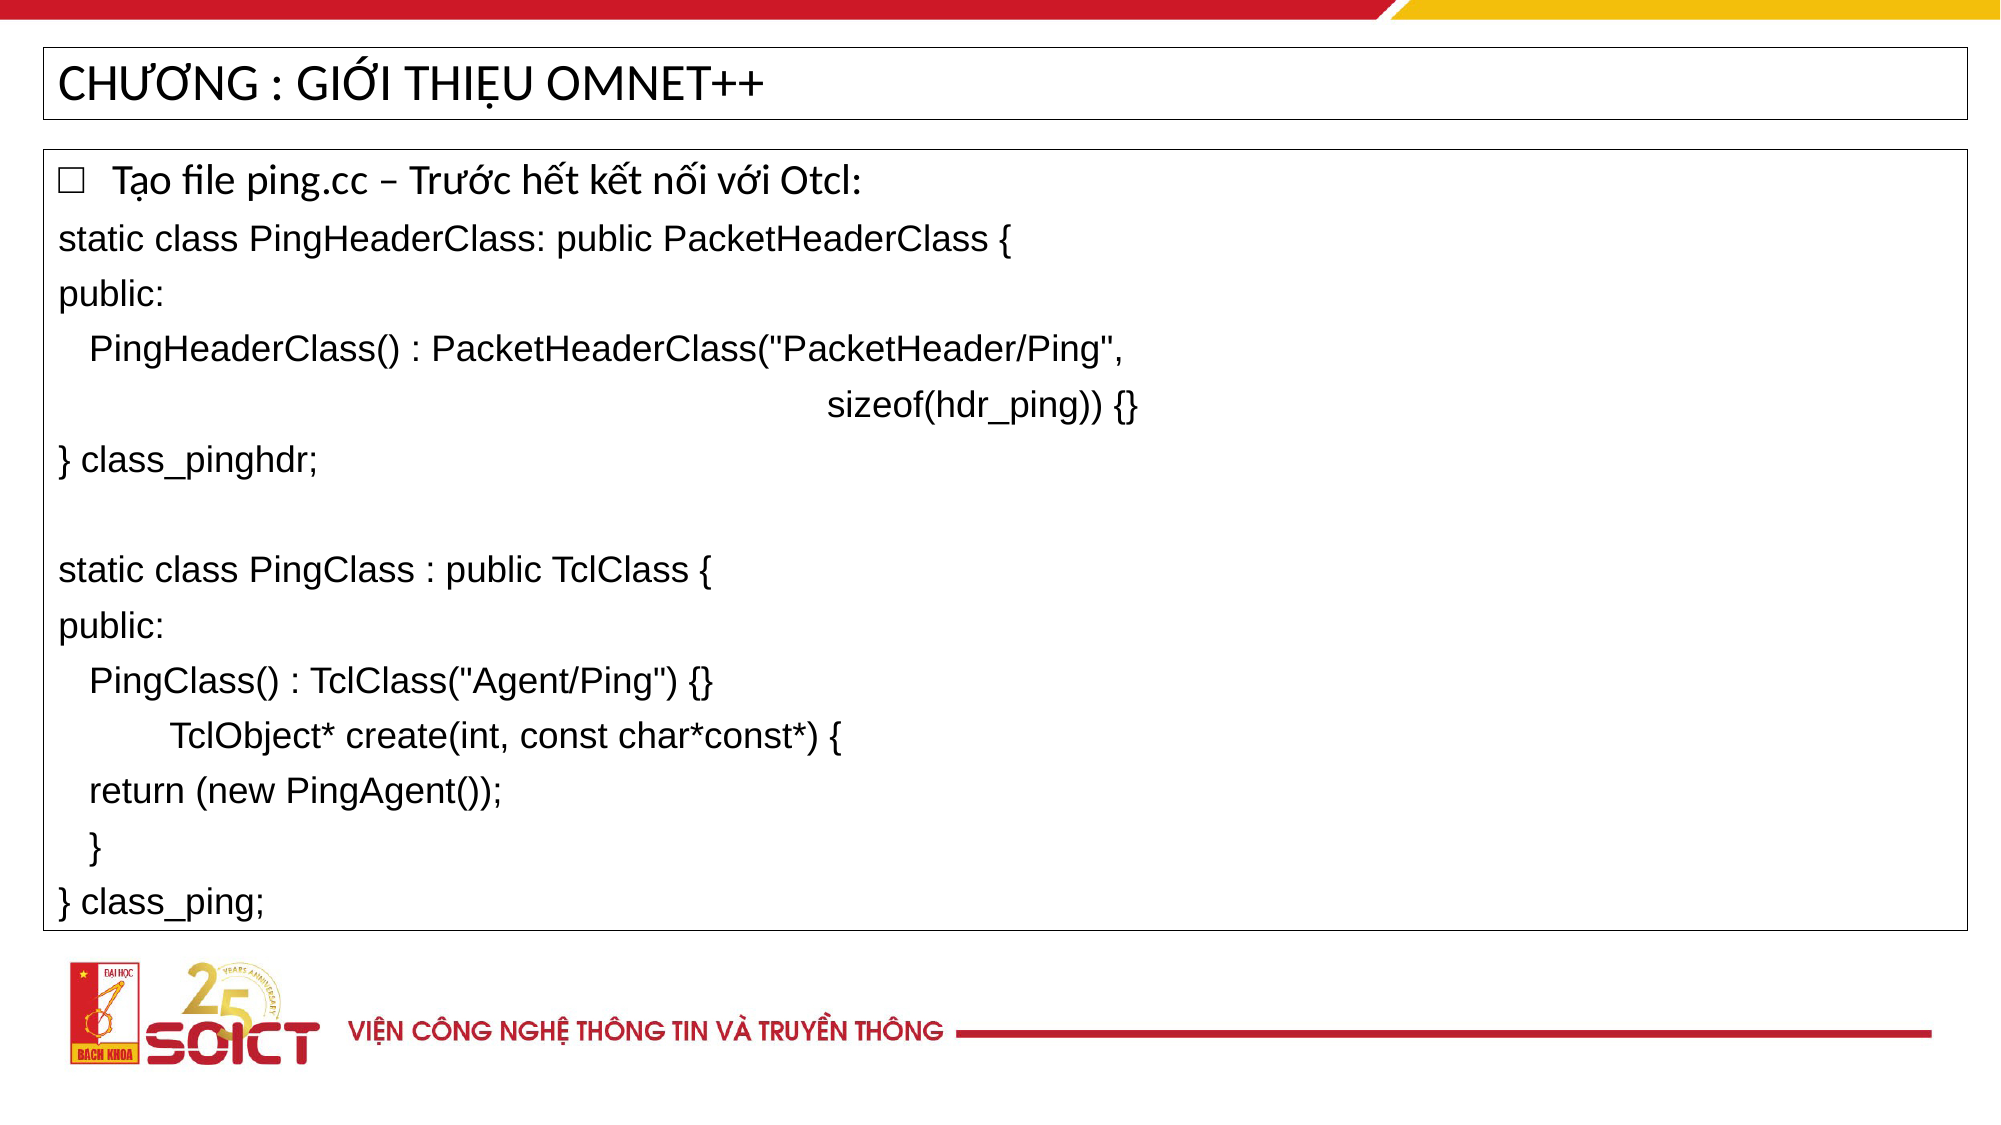

CHƯƠNG : GIỚI THIỆU OMNET++
Tạo file ping.cc – Trước hết kết nối với Otcl:
static class PingHeaderClass: public PacketHeaderClass {
public:
   PingHeaderClass() : PacketHeaderClass("PacketHeader/Ping",
                                                                           sizeof(hdr_ping)) {}
} class_pinghdr;

static class PingClass : public TclClass {
public:
   PingClass() : TclClass("Agent/Ping") {}
	TclObject* create(int, const char*const*) {
   return (new PingAgent());
   }
} class_ping;